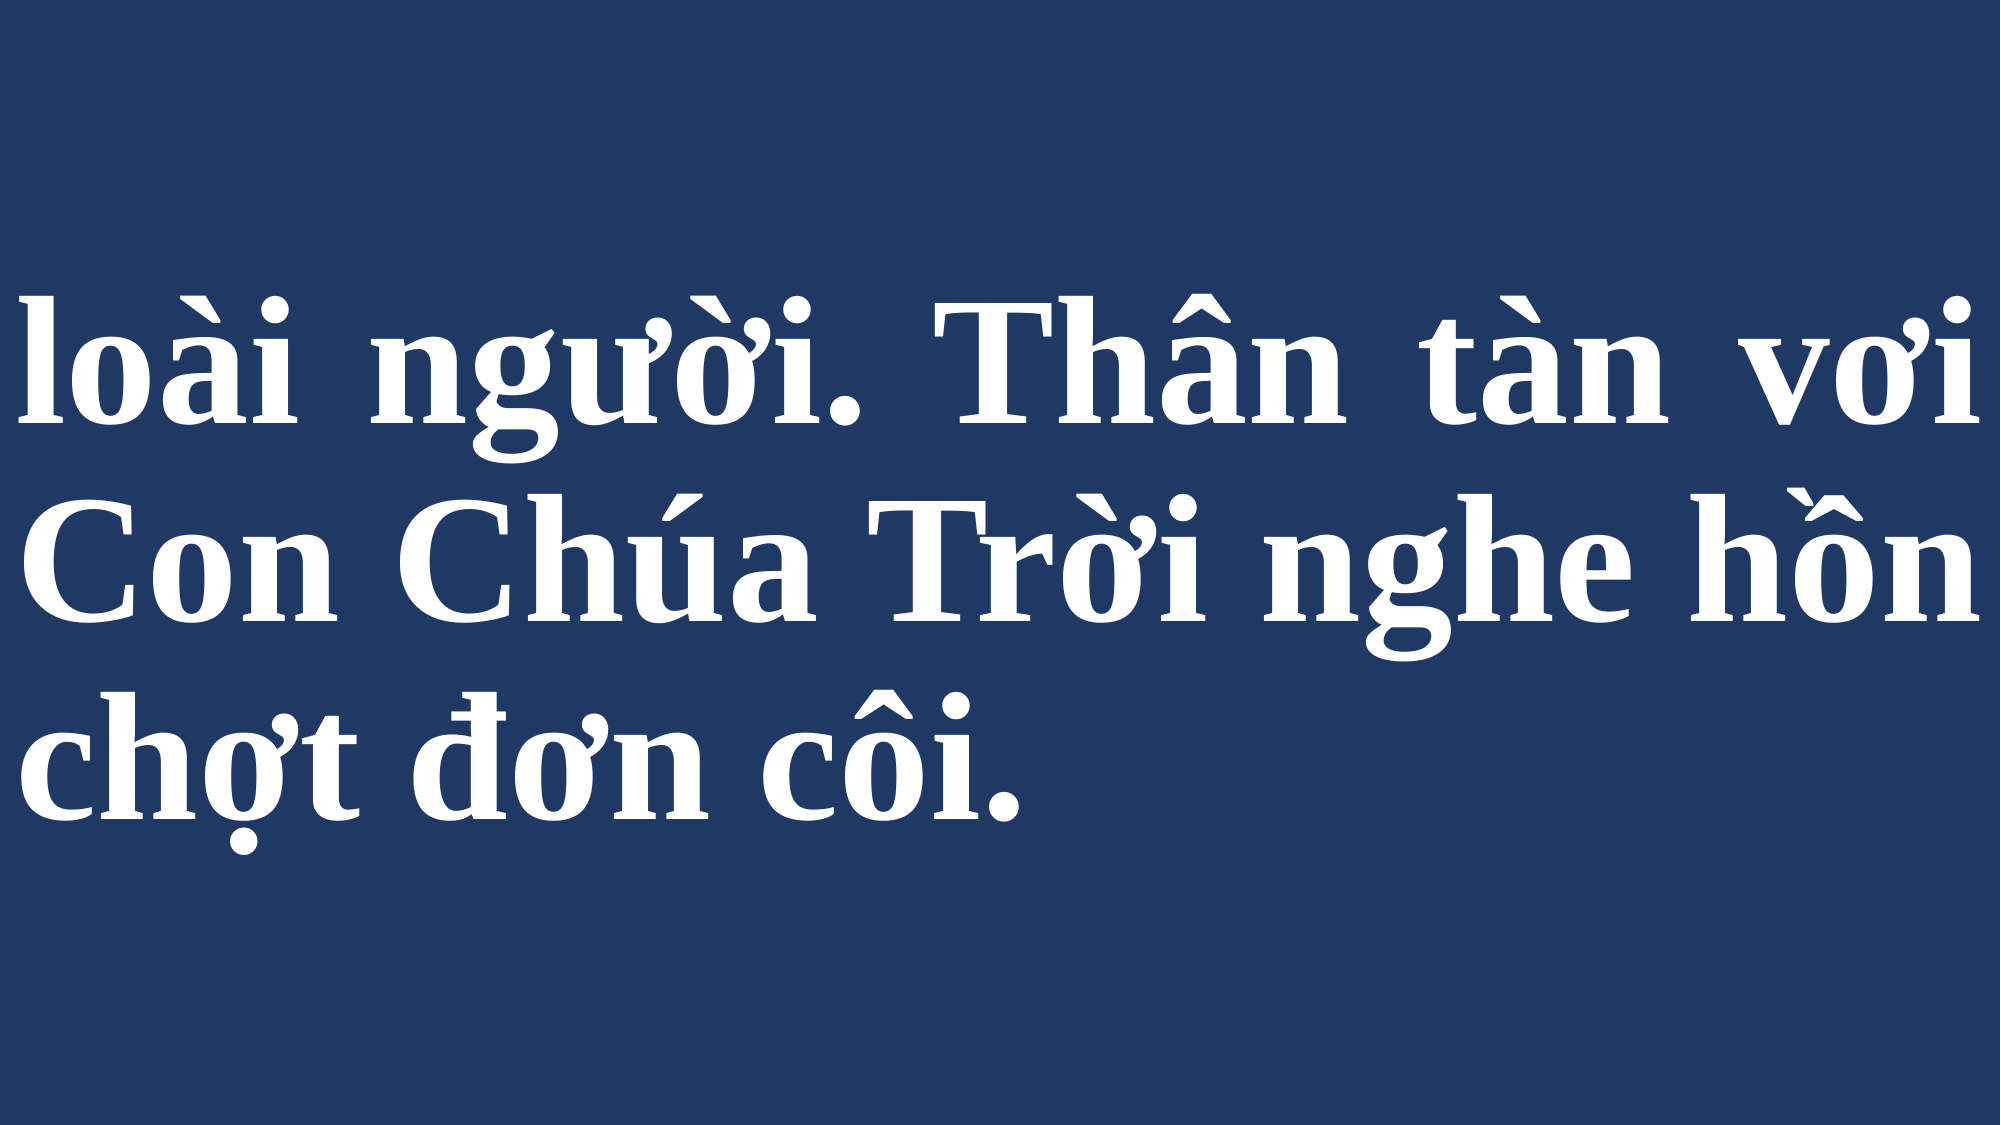

# loài người. Thân tàn vơi Con Chúa Trời nghe hồn chợt đơn côi.